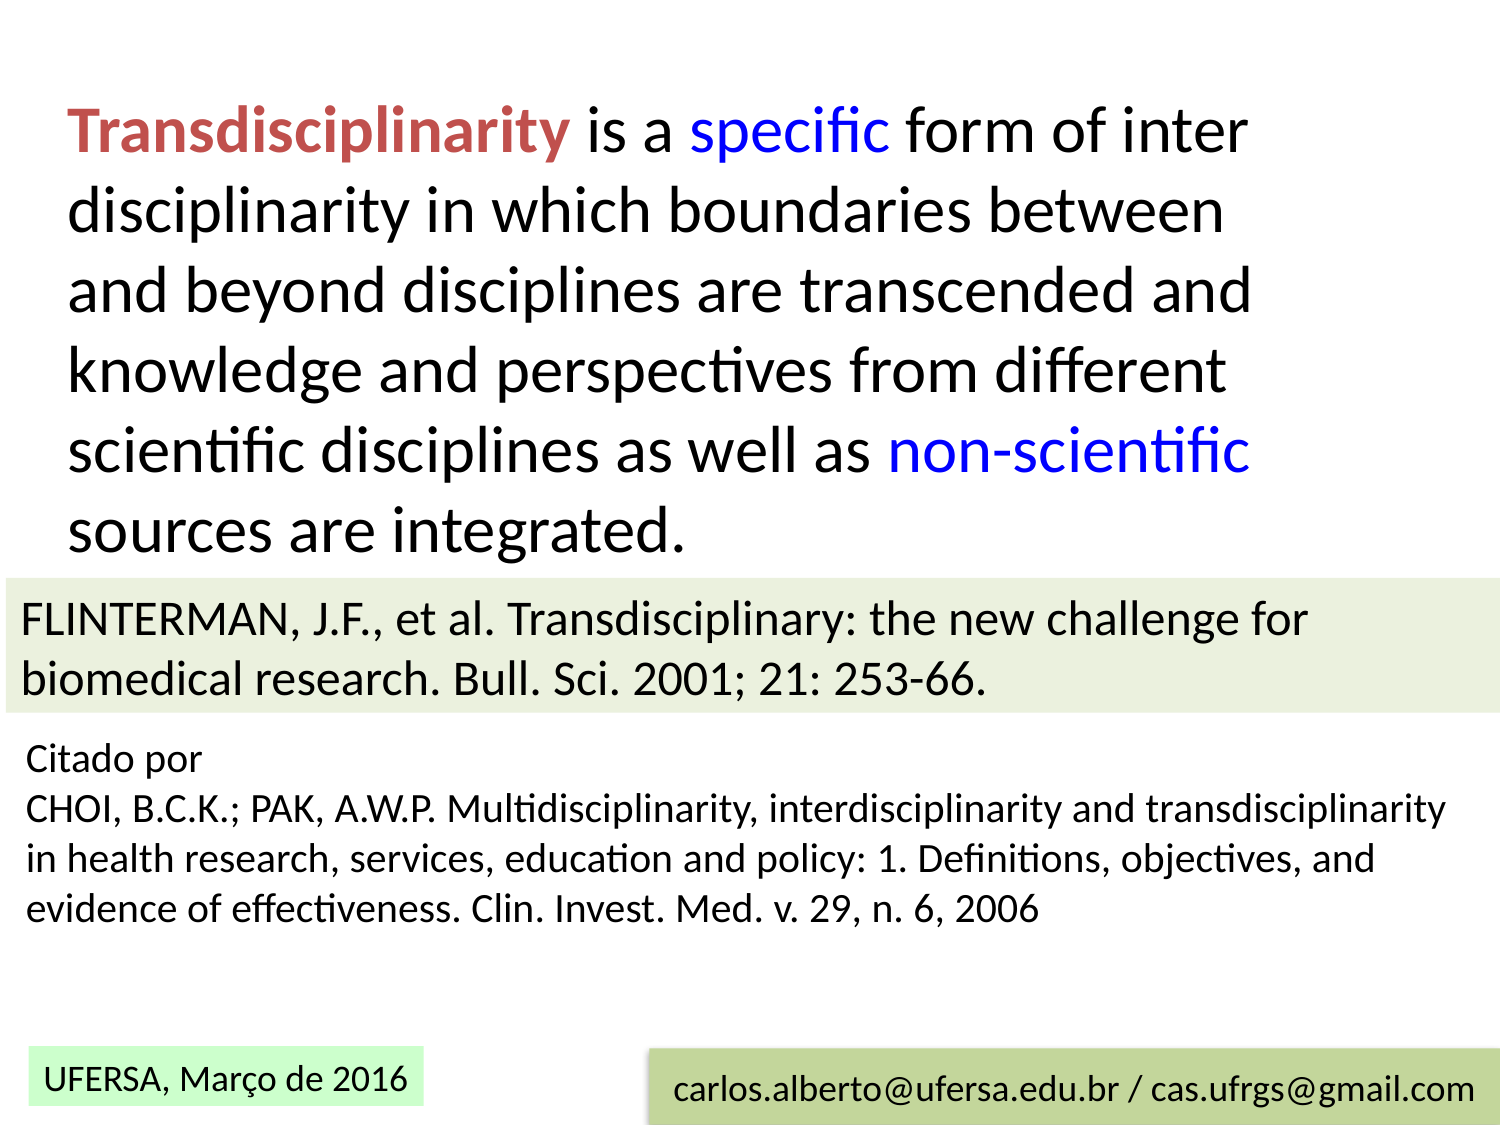

Transdisciplinarity is a specific form of inter
disciplinarity in which boundaries between
and beyond disciplines are transcended and
knowledge and perspectives from different
scientific disciplines as well as non-scientific
sources are integrated.
FLINTERMAN, J.F., et al. Transdisciplinary: the new challenge for biomedical research. Bull. Sci. 2001; 21: 253-66.
Citado por
CHOI, B.C.K.; PAK, A.W.P. Multidisciplinarity, interdisciplinarity and transdisciplinarity in health research, services, education and policy: 1. Definitions, objectives, and
evidence of effectiveness. Clin. Invest. Med. v. 29, n. 6, 2006
carlos.alberto@ufersa.edu.br / cas.ufrgs@gmail.com